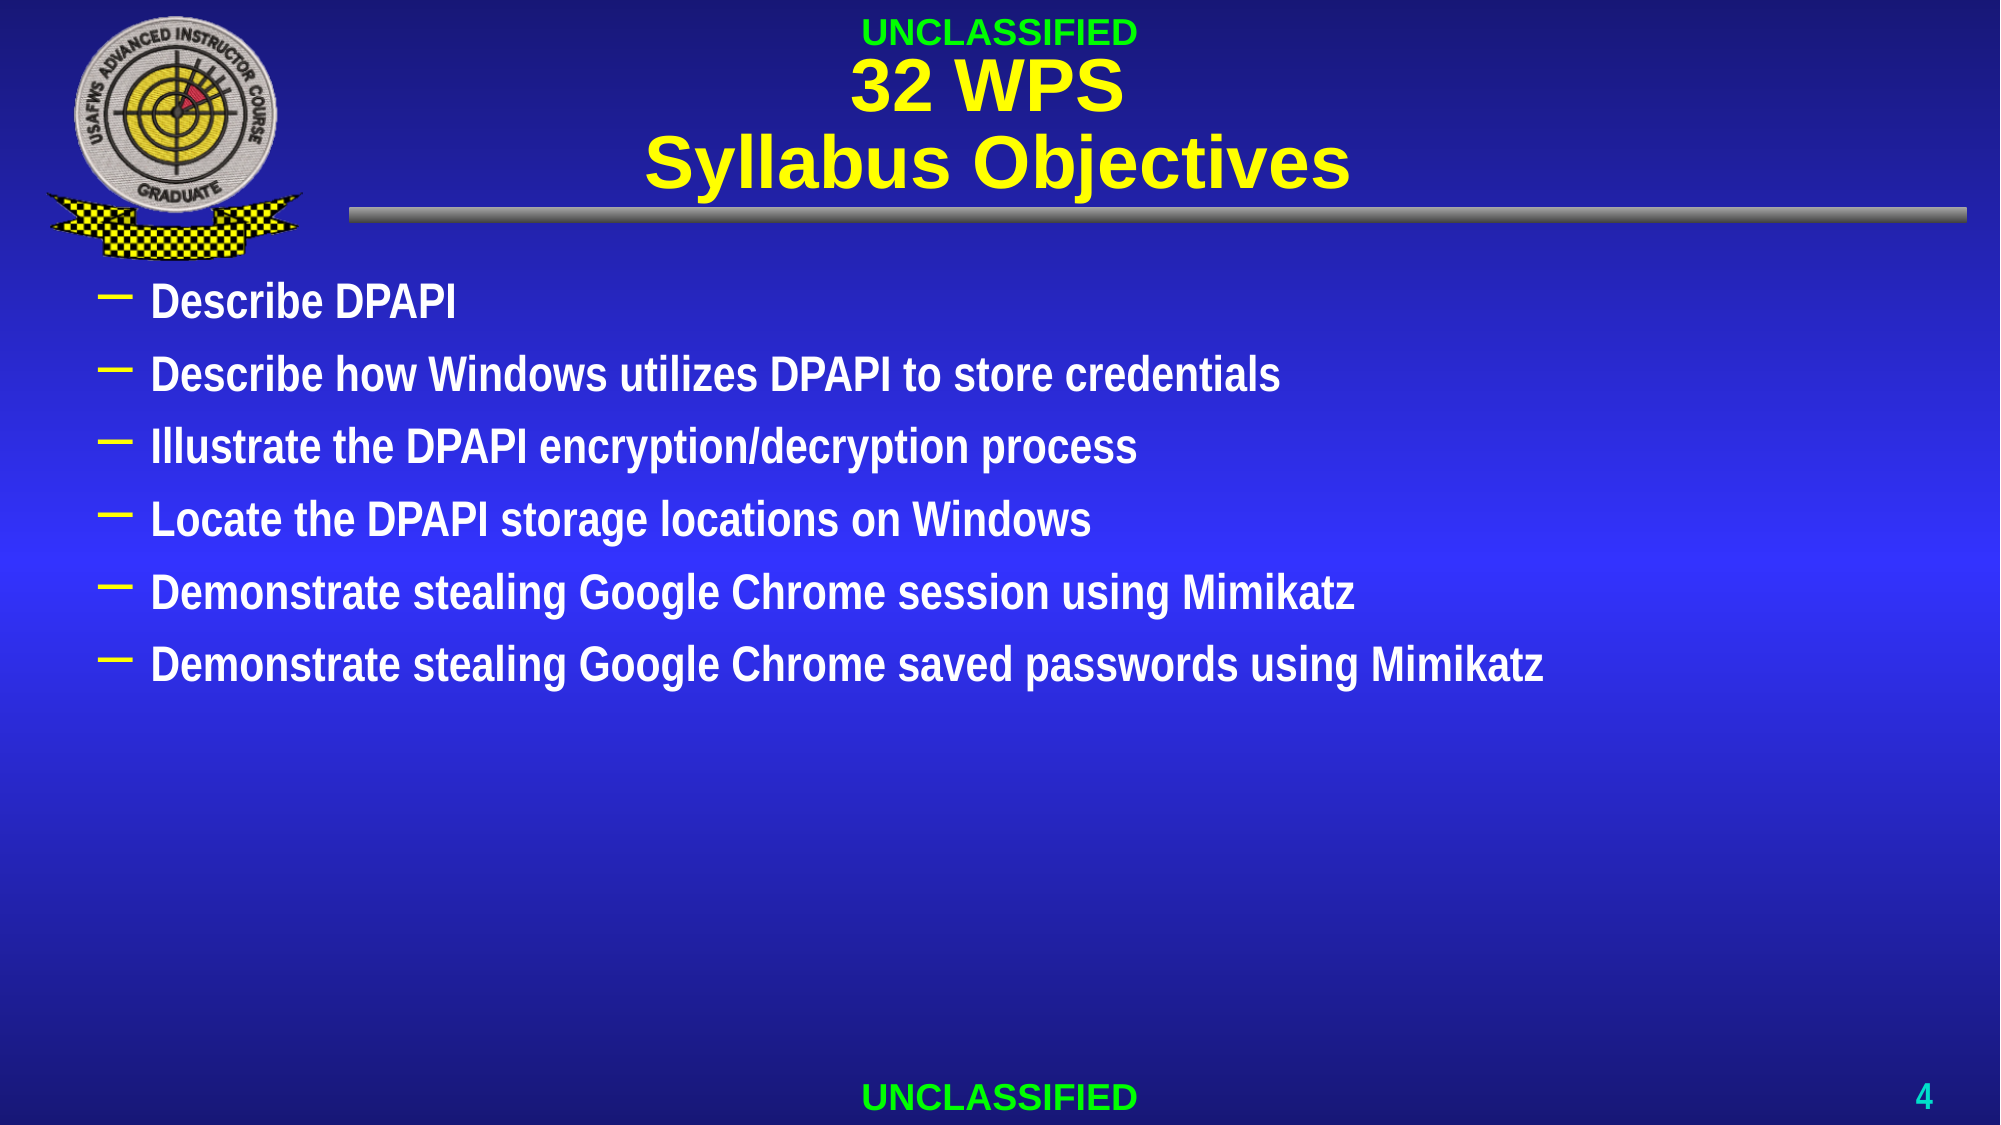

# 32 WPS Syllabus Objectives
Describe DPAPI
Describe how Windows utilizes DPAPI to store credentials
Illustrate the DPAPI encryption/decryption process
Locate the DPAPI storage locations on Windows
Demonstrate stealing Google Chrome session using Mimikatz
Demonstrate stealing Google Chrome saved passwords using Mimikatz